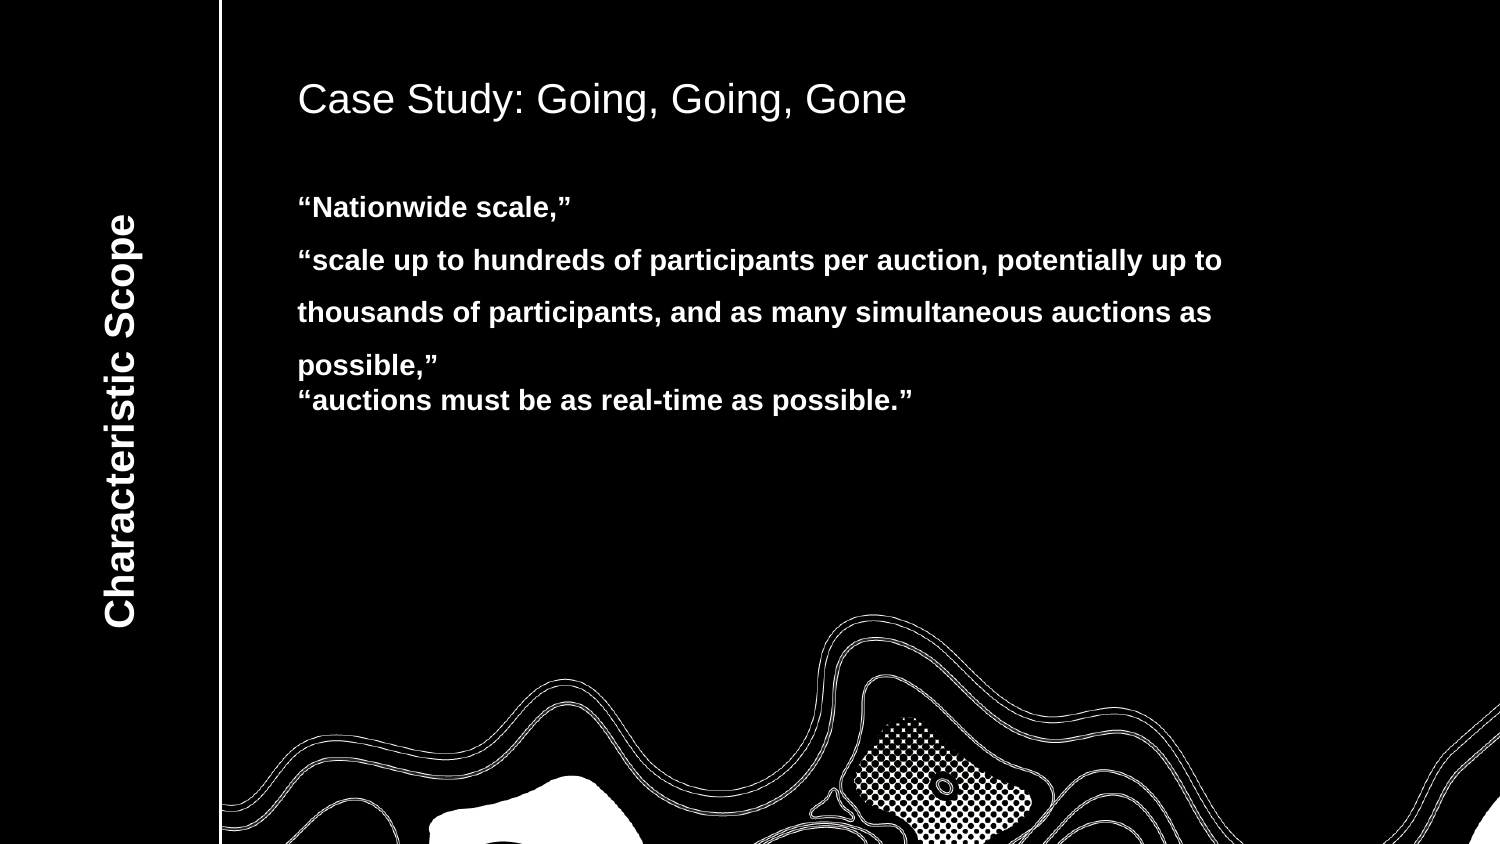

Case Study: Going, Going, Gone
“Nationwide scale,”
“scale up to hundreds of participants per auction, potentially up to thousands of participants, and as many simultaneous auctions as possible,”
“auctions must be as real-time as possible.”
# Characteristic Scope